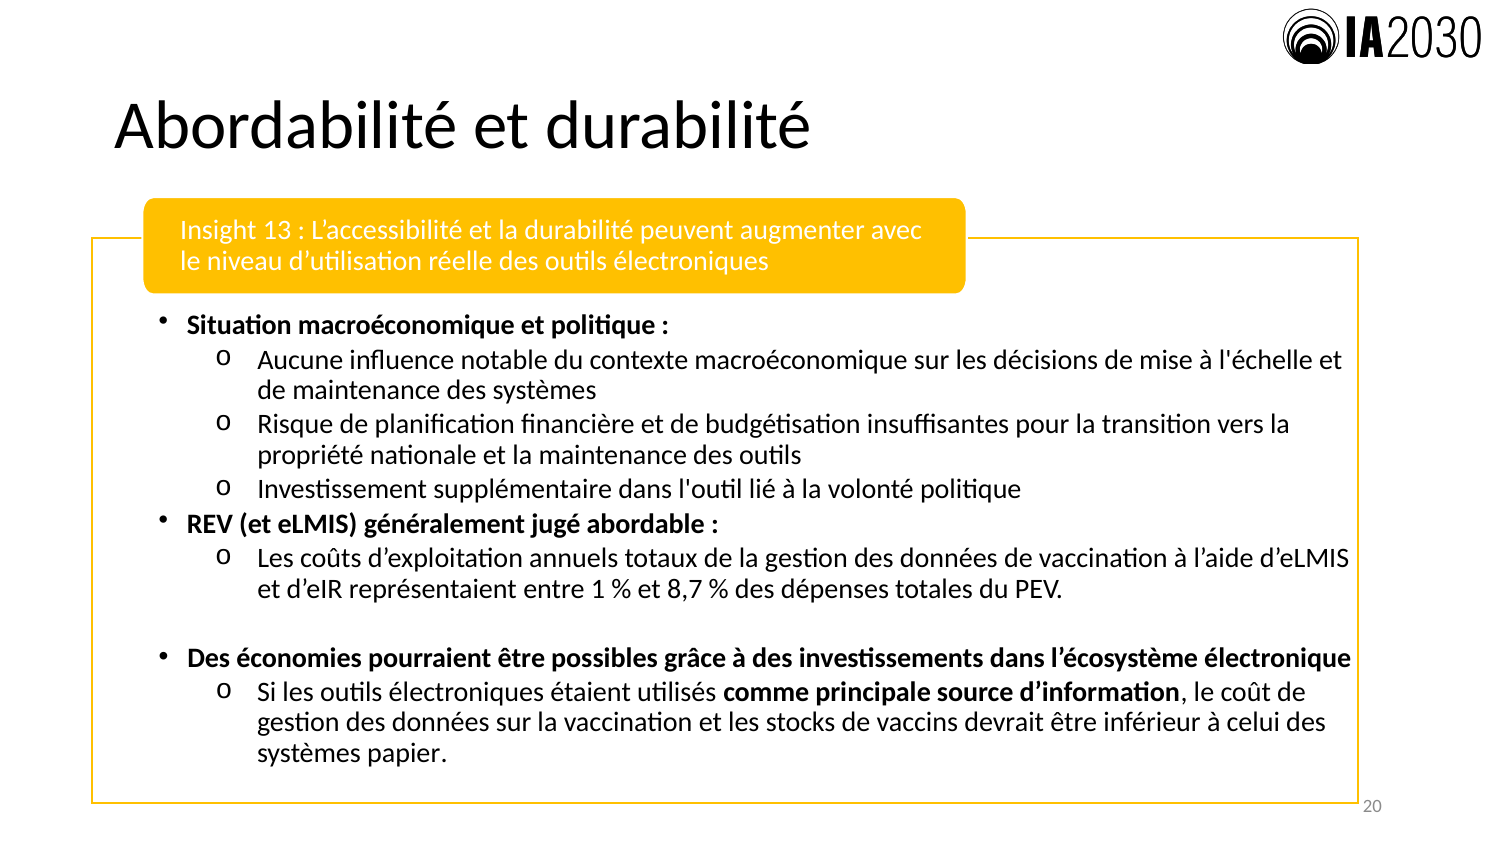

# Abordabilité et durabilité
Image: Rwanda
Insight 13 : L’accessibilité et la durabilité peuvent augmenter avec le niveau d’utilisation réelle des outils électroniques

Situation macroéconomique et politique :
Aucune influence notable du contexte macroéconomique sur les décisions de mise à l'échelle et de maintenance des systèmes
Risque de planification financière et de budgétisation insuffisantes pour la transition vers la propriété nationale et la maintenance des outils
Investissement supplémentaire dans l'outil lié à la volonté politique
REV (et eLMIS) généralement jugé abordable :
Les coûts d’exploitation annuels totaux de la gestion des données de vaccination à l’aide d’eLMIS et d’eIR représentaient entre 1 % et 8,7 % des dépenses totales du PEV.

Des économies pourraient être possibles grâce à des investissements dans l’écosystème électronique
Si les outils électroniques étaient utilisés comme principale source d’information, le coût de gestion des données sur la vaccination et les stocks de vaccins devrait être inférieur à celui des systèmes papier.

20